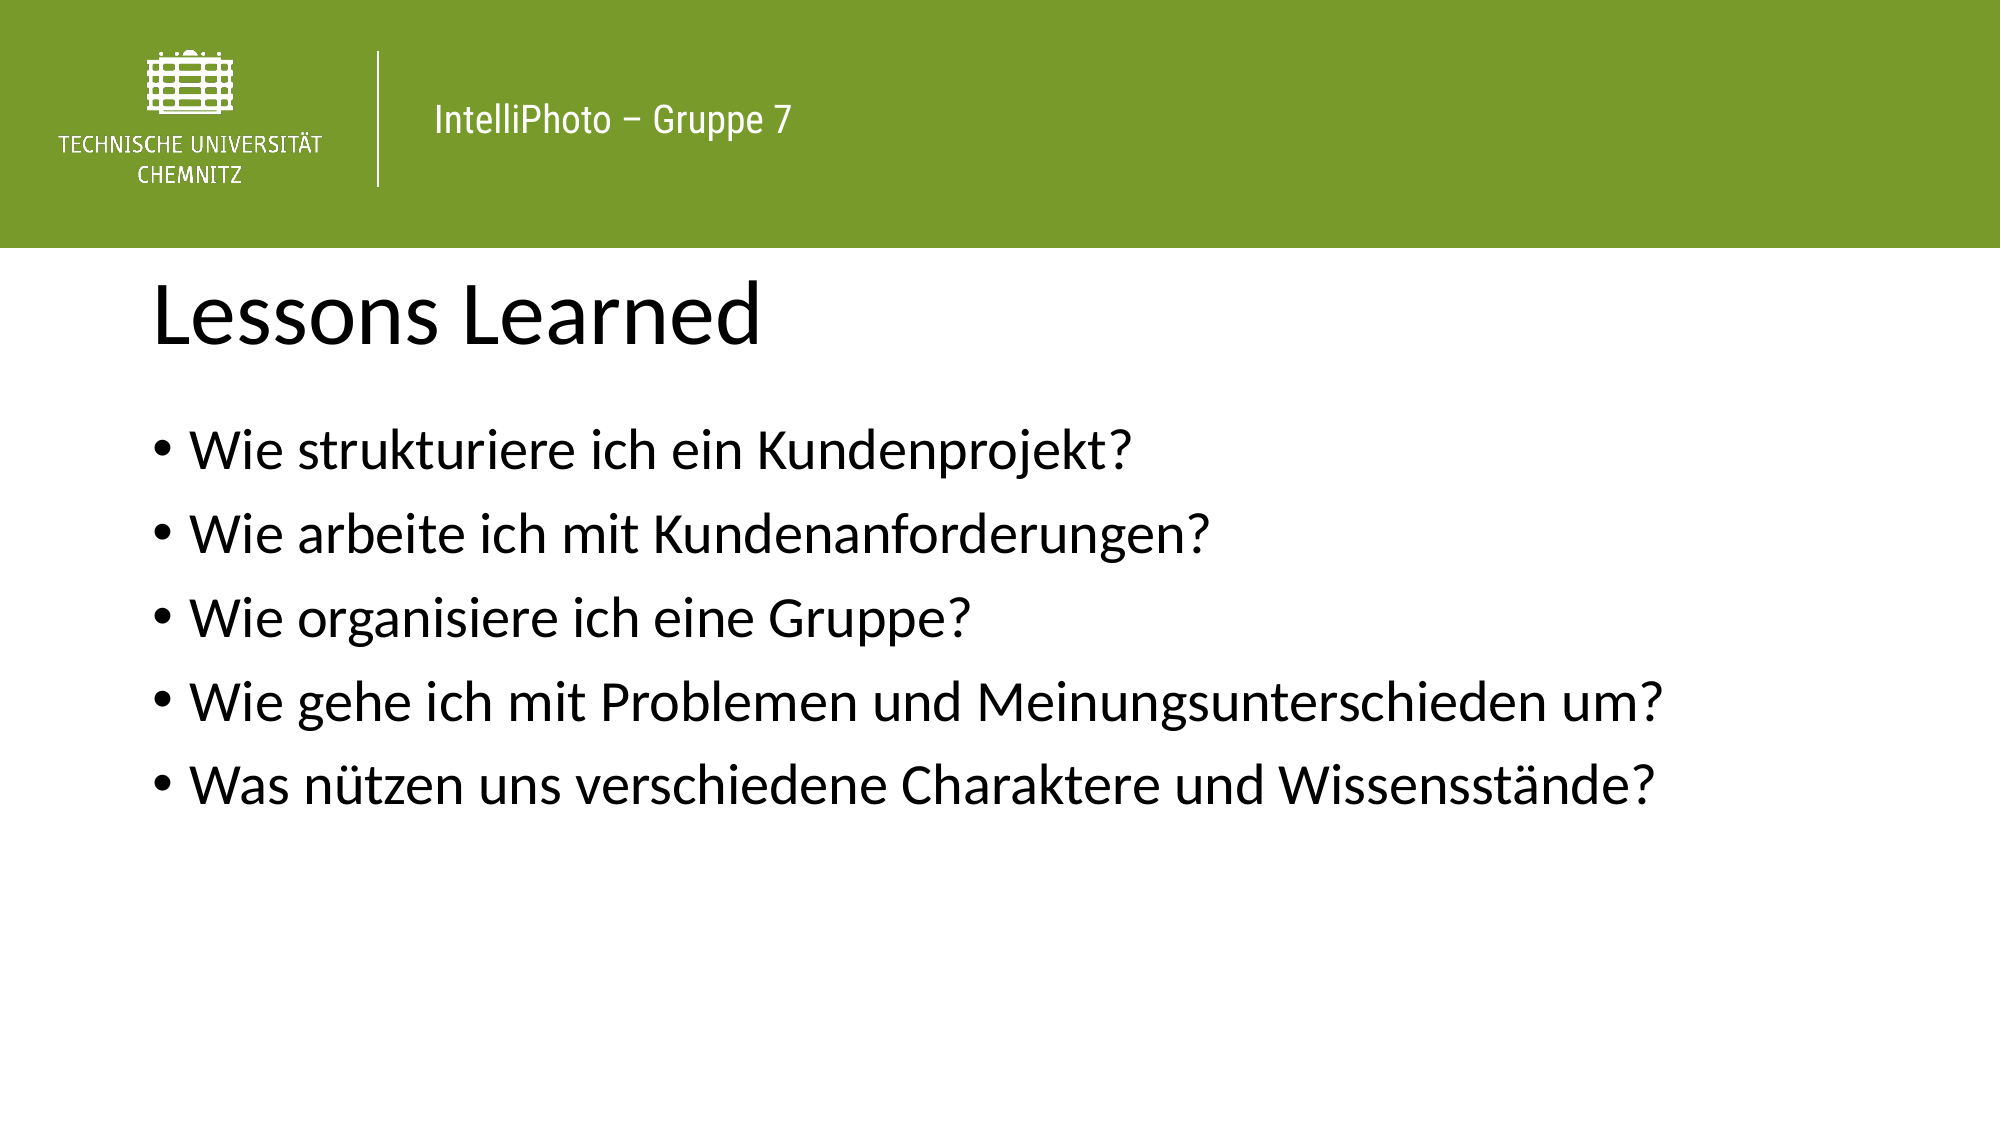

# Lessons Learned
Wie strukturiere ich ein Kundenprojekt?
Wie arbeite ich mit Kundenanforderungen?
Wie organisiere ich eine Gruppe?
Wie gehe ich mit Problemen und Meinungsunterschieden um?
Was nützen uns verschiedene Charaktere und Wissensstände?